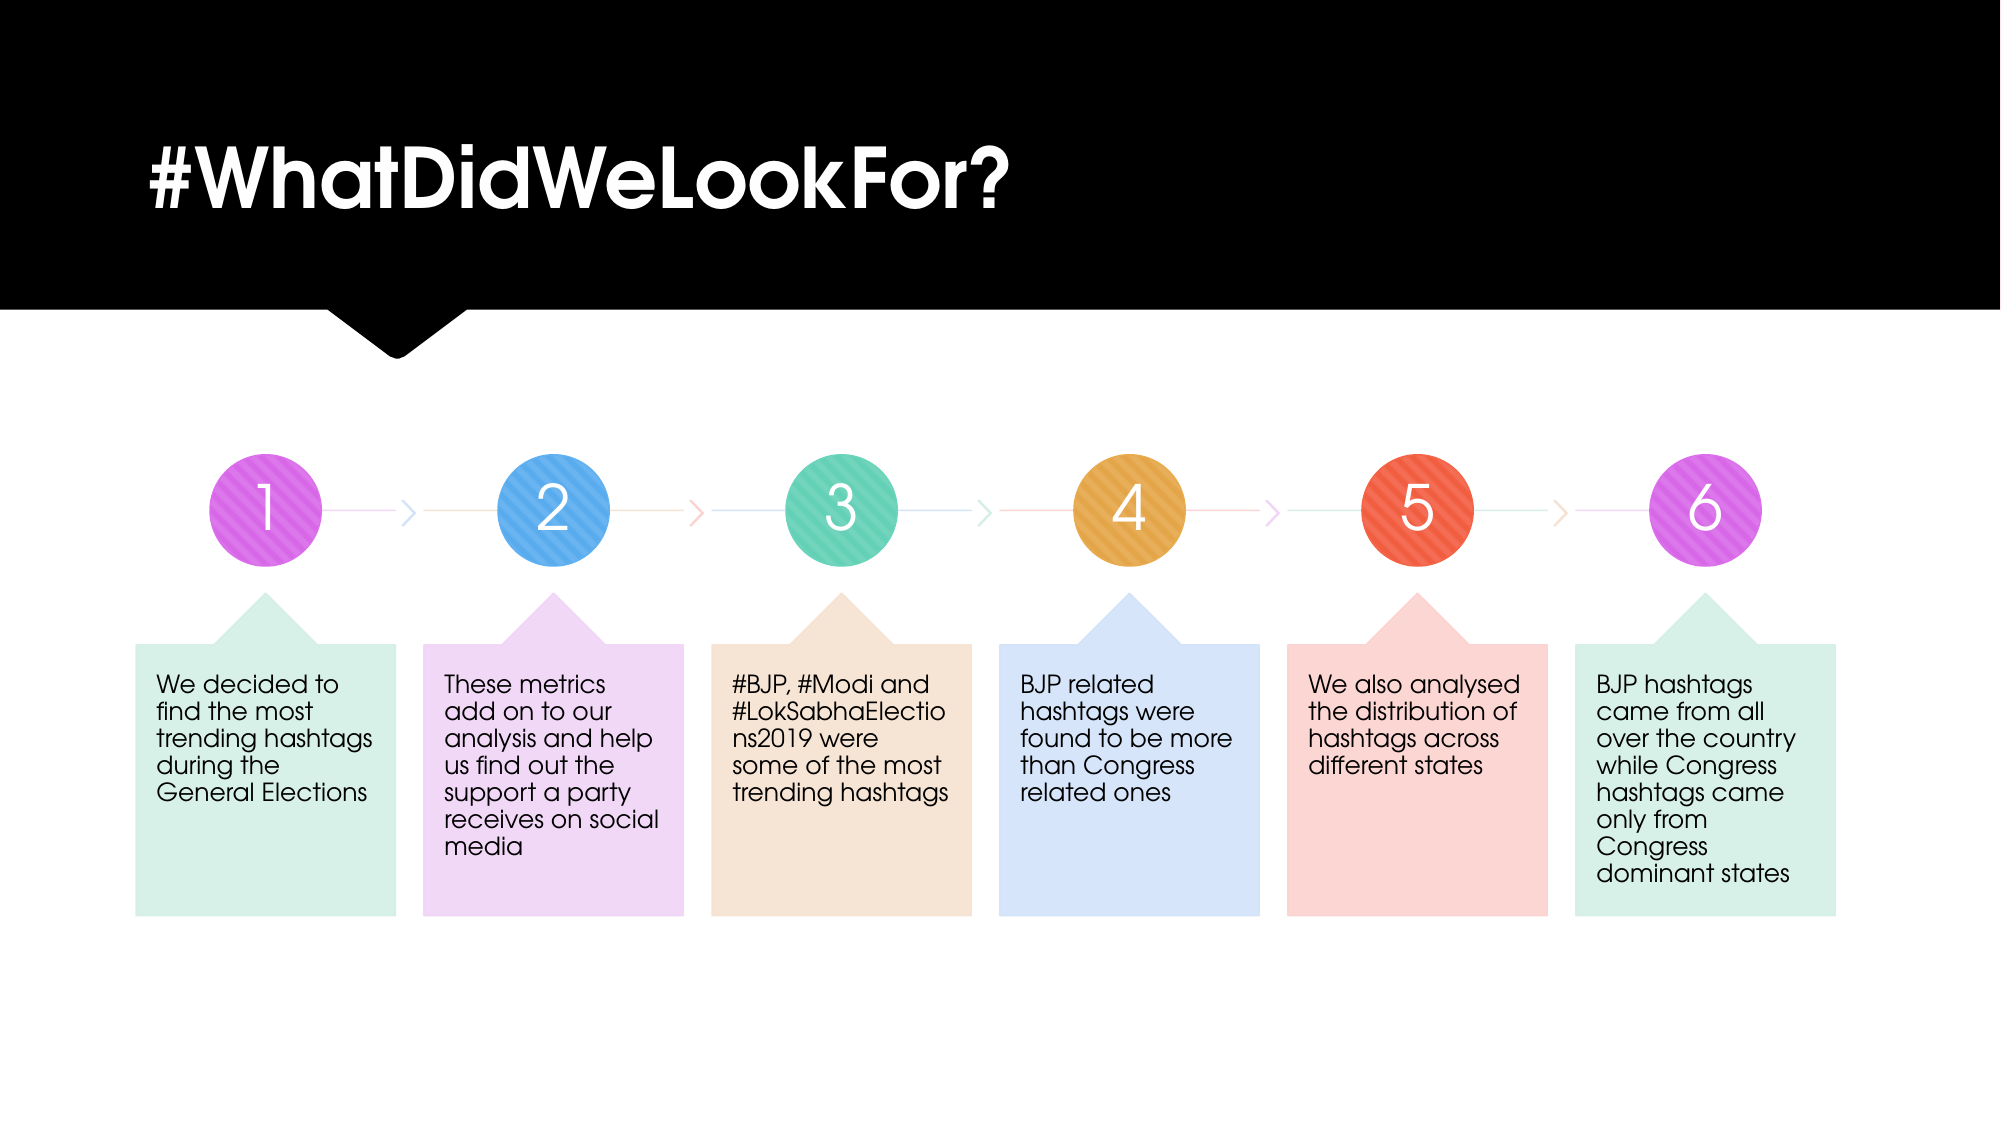

# #WhatDidWeLookFor?
1
We decided to find the most trending hashtags during the General Elections
2
These metrics add on to our analysis and help us find out the support a party receives on social media
3
#BJP, #Modi and #LokSabhaElections2019 were some of the most trending hashtags
4
BJP related hashtags were found to be more than Congress related ones
5
We also analysed the distribution of hashtags across different states
6
BJP hashtags came from all over the country while Congress hashtags came only from Congress dominant states